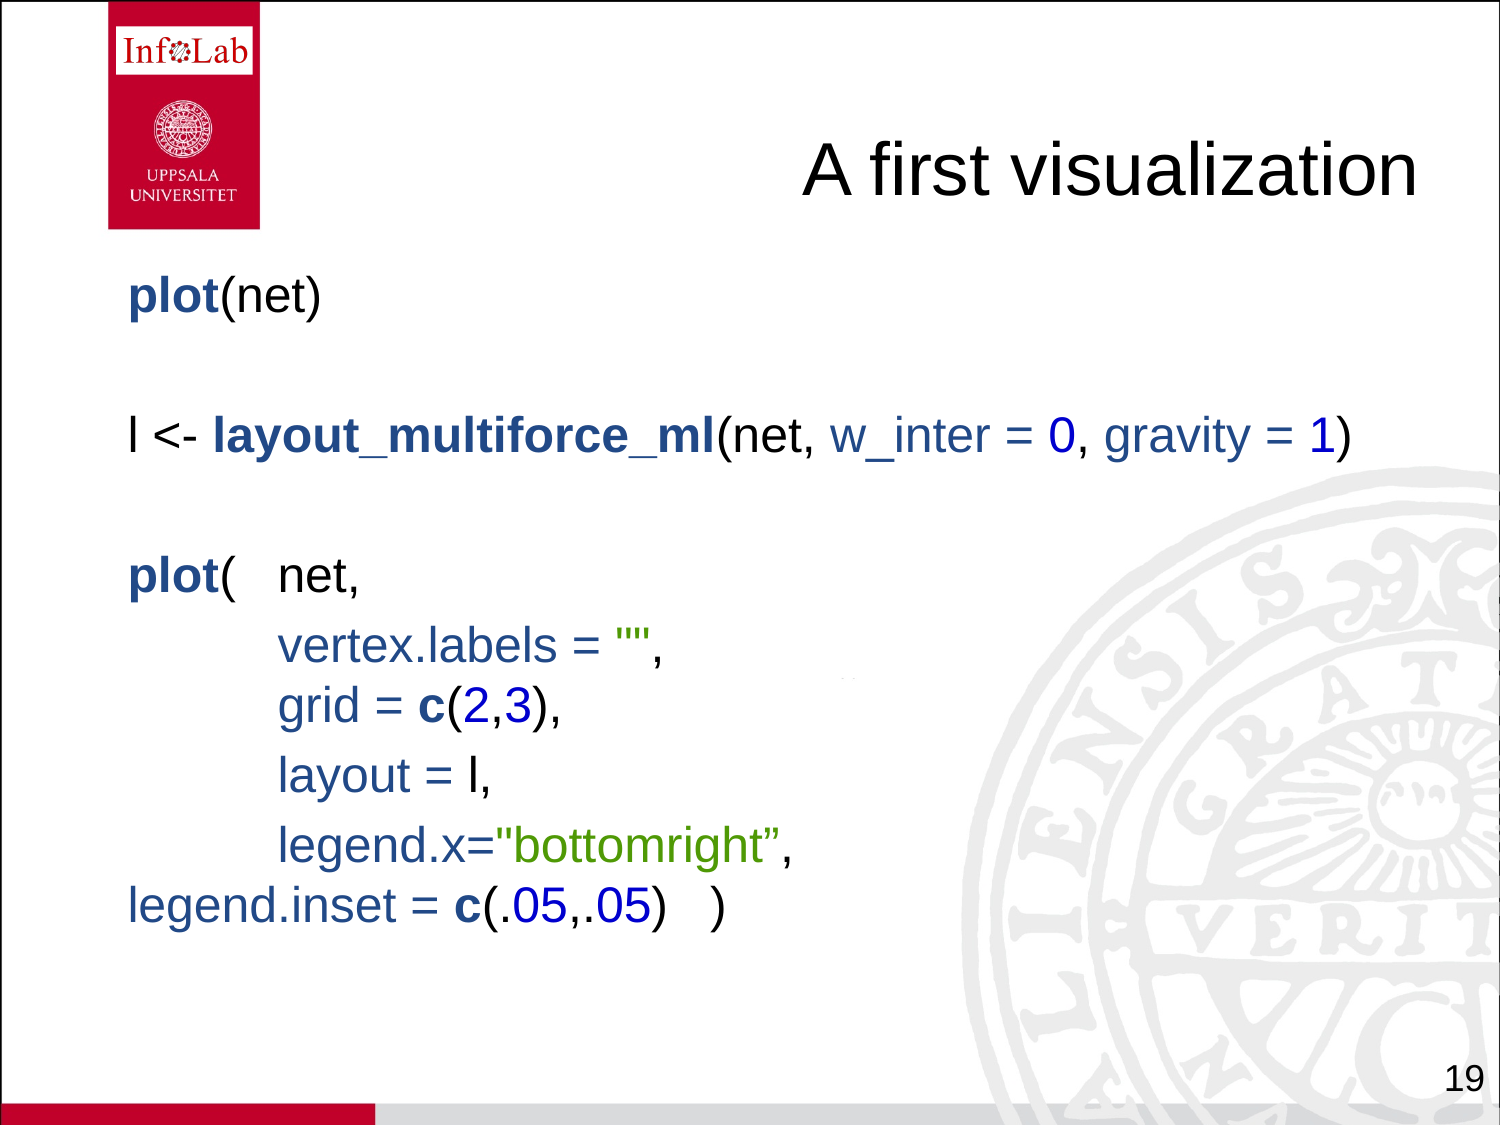

# A first visualization
plot(net)

l <- layout_multiforce_ml(net, w_inter = 0, gravity = 1)

plot(	net,
	vertex.labels = "",
	grid = c(2,3),
	layout = l,
	legend.x="bottomright”, 			legend.inset = c(.05,.05)   )